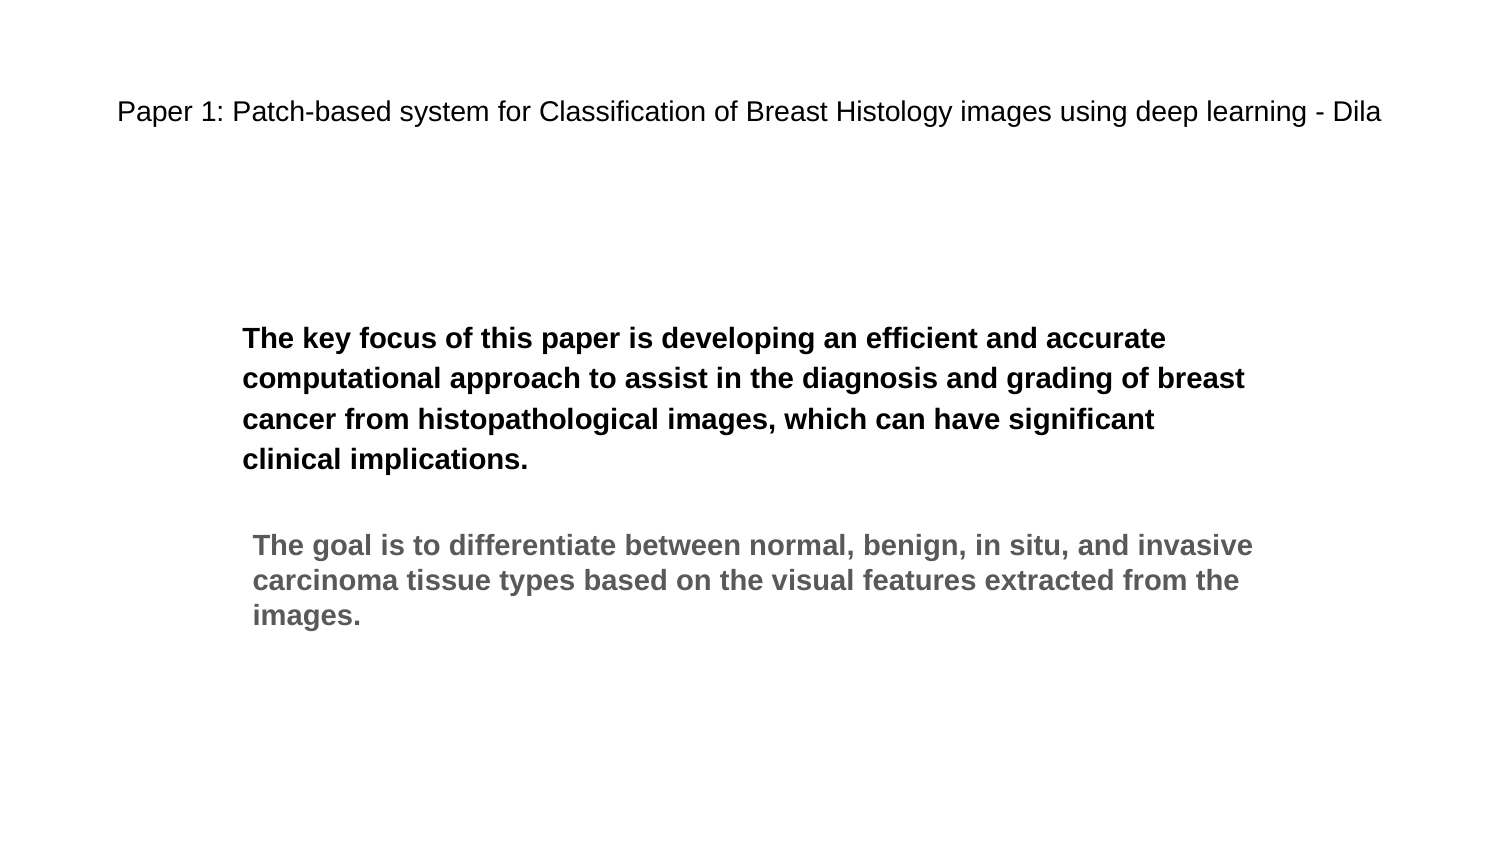

# Paper 1: Patch-based system for Classification of Breast Histology images using deep learning - Dila
The key focus of this paper is developing an efficient and accurate computational approach to assist in the diagnosis and grading of breast cancer from histopathological images, which can have significant clinical implications.
The goal is to differentiate between normal, benign, in situ, and invasive carcinoma tissue types based on the visual features extracted from the images.